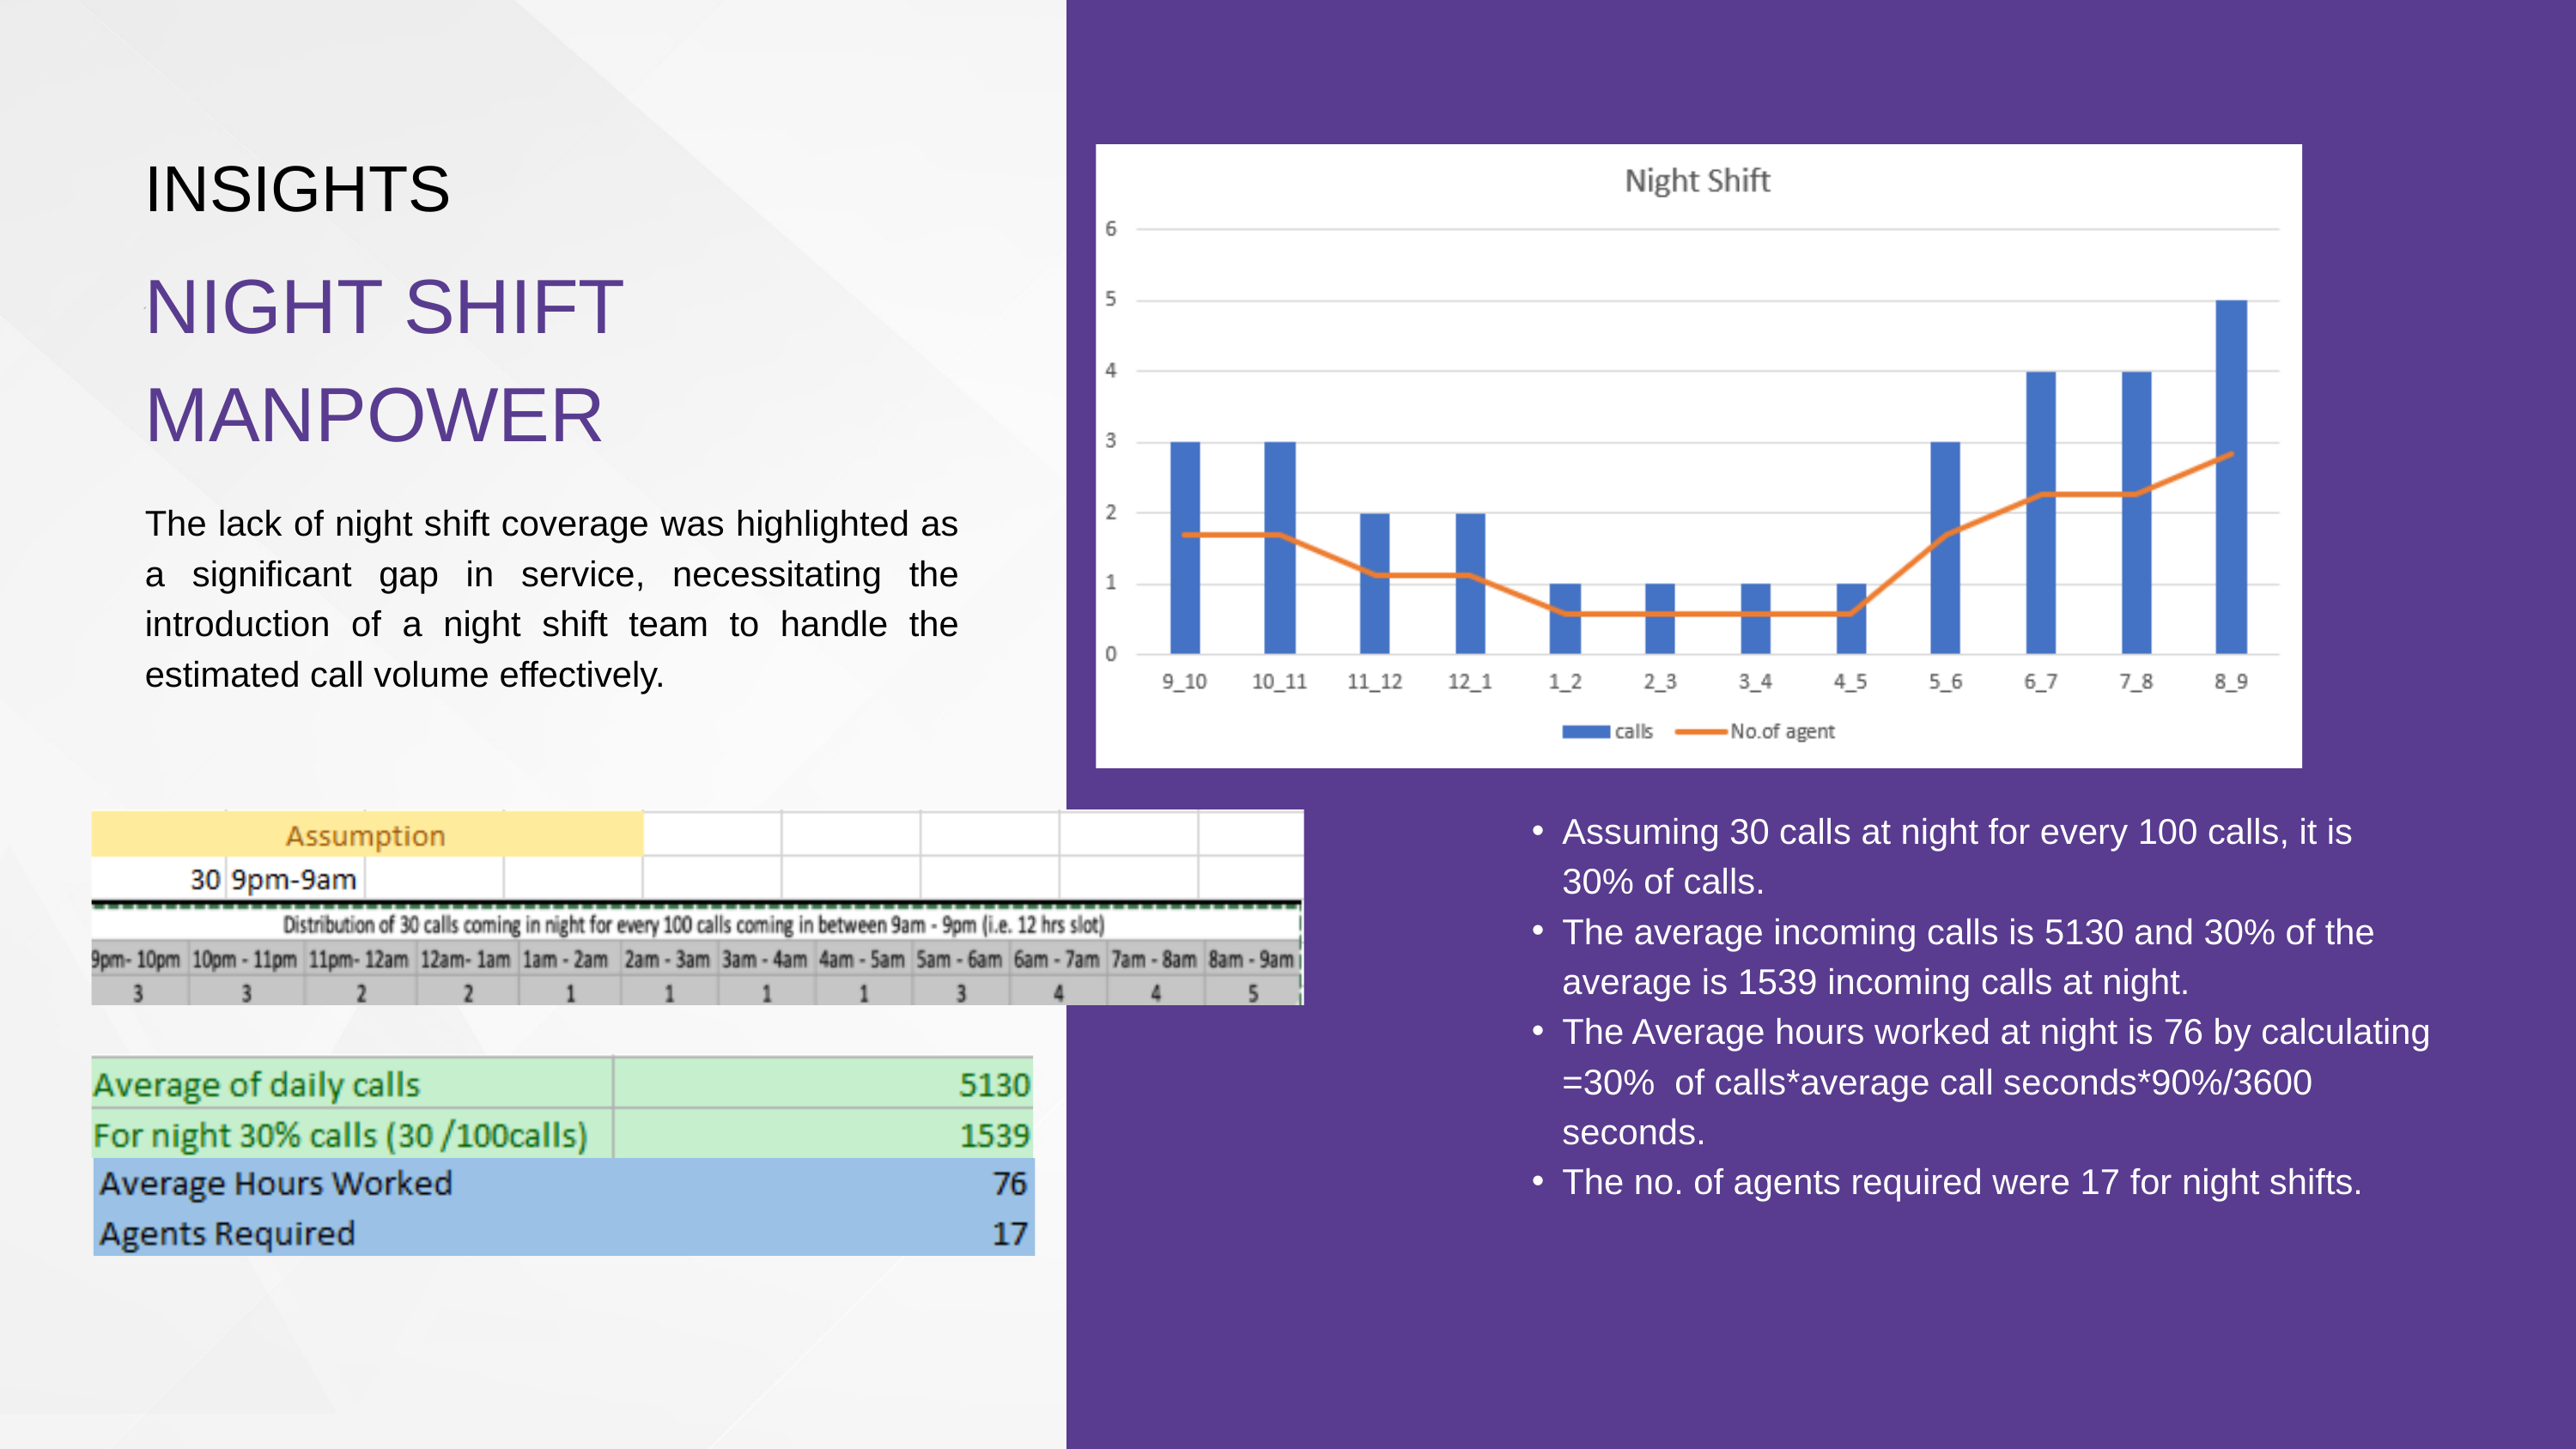

INSIGHTS

NIGHT SHIFT MANPOWER

The lack of night shift coverage was highlighted as a significant gap in service, necessitating the introduction of a night shift team to handle the estimated call volume effectively.
Assuming 30 calls at night for every 100 calls, it is 30% of calls.
The average incoming calls is 5130 and 30% of the average is 1539 incoming calls at night.
The Average hours worked at night is 76 by calculating =30%  of calls*average call seconds*90%/3600 seconds.
The no. of agents required were 17 for night shifts.